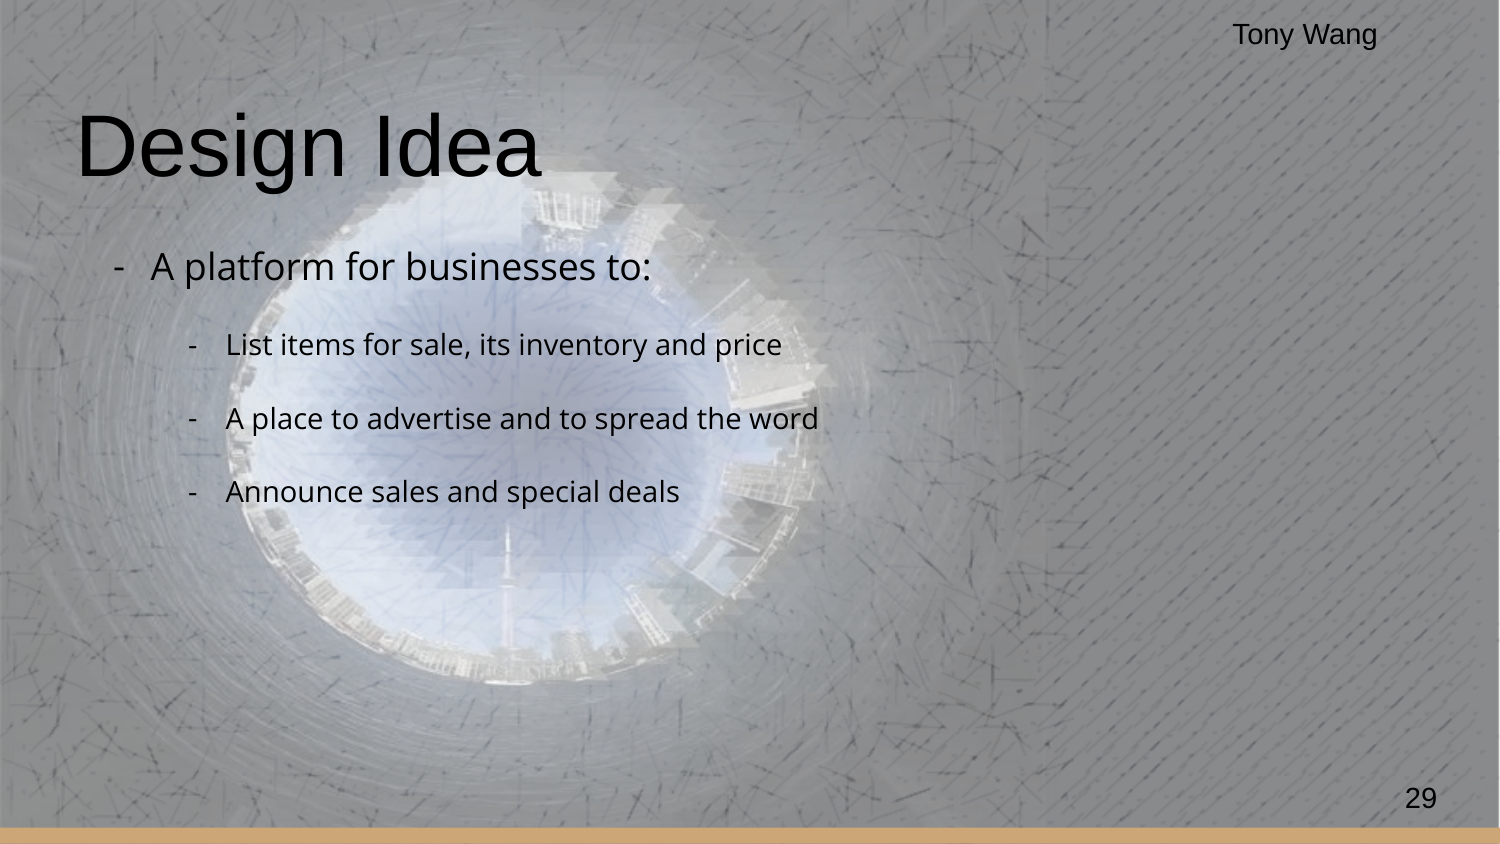

Tony Wang
# Design Idea
A platform for businesses to:
List items for sale, its inventory and price
A place to advertise and to spread the word
Announce sales and special deals
29